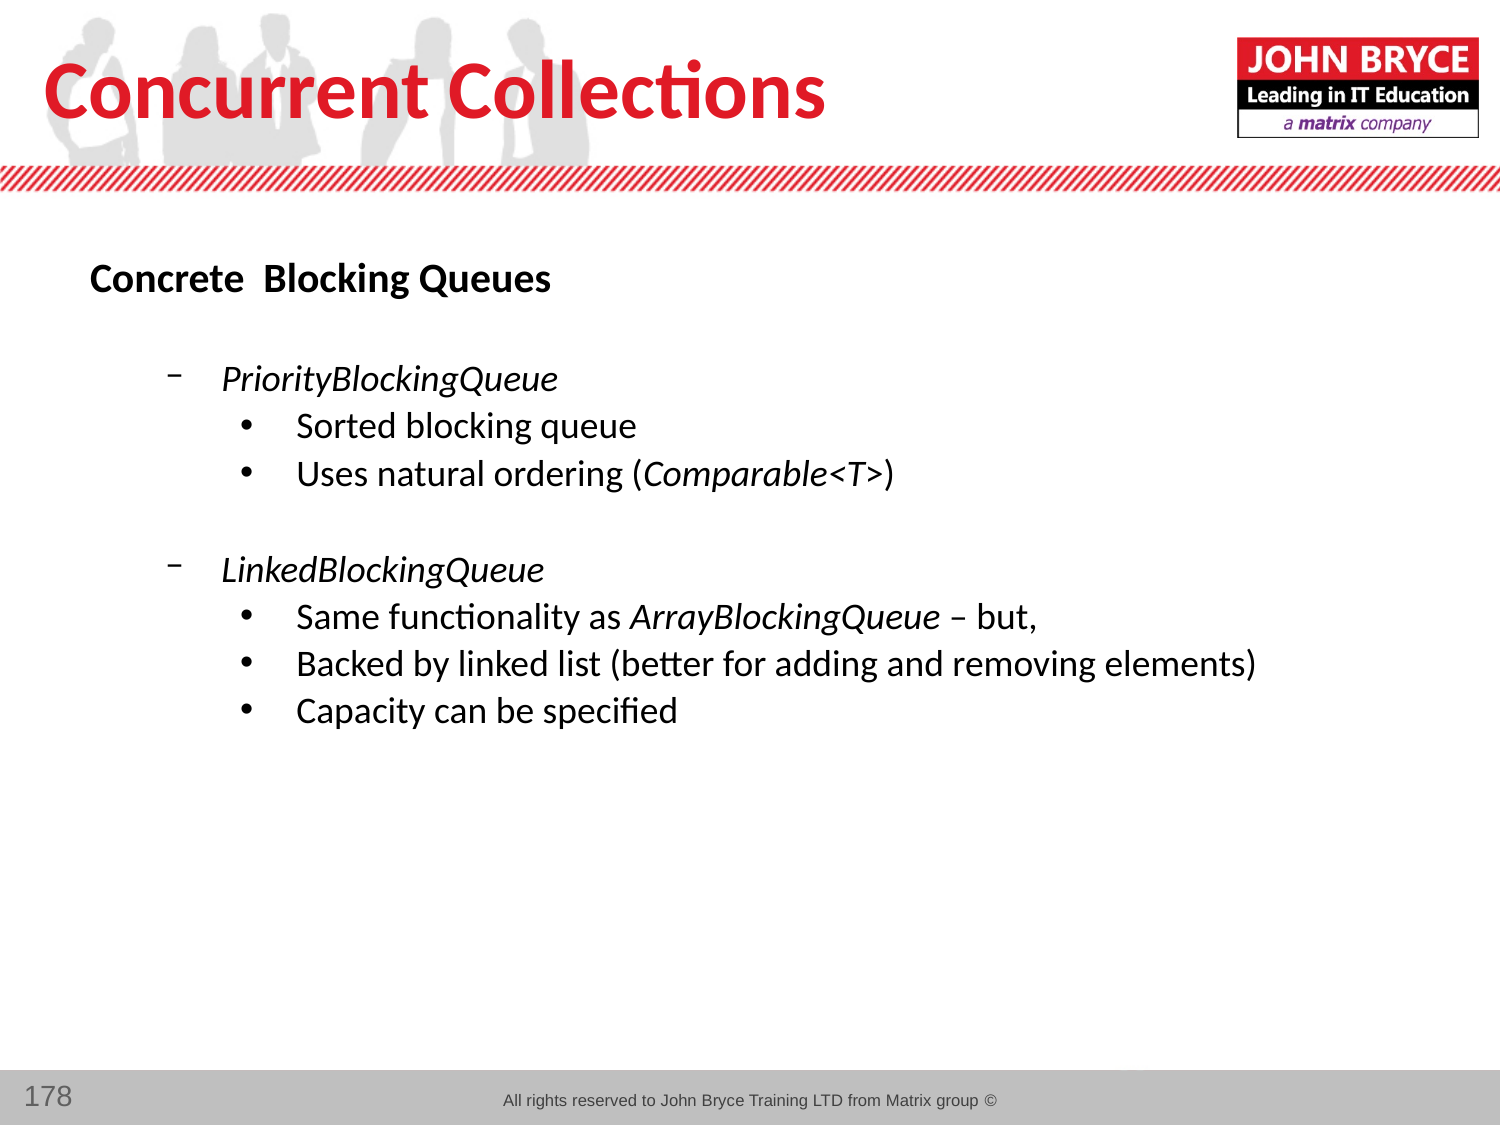

# Concurrent Collections
Concrete  Blocking Queues

PriorityBlockingQueue
Sorted blocking queue
Uses natural ordering (Comparable<T>)

LinkedBlockingQueue
Same functionality as ArrayBlockingQueue – but,
Backed by linked list (better for adding and removing elements)
Capacity can be specified